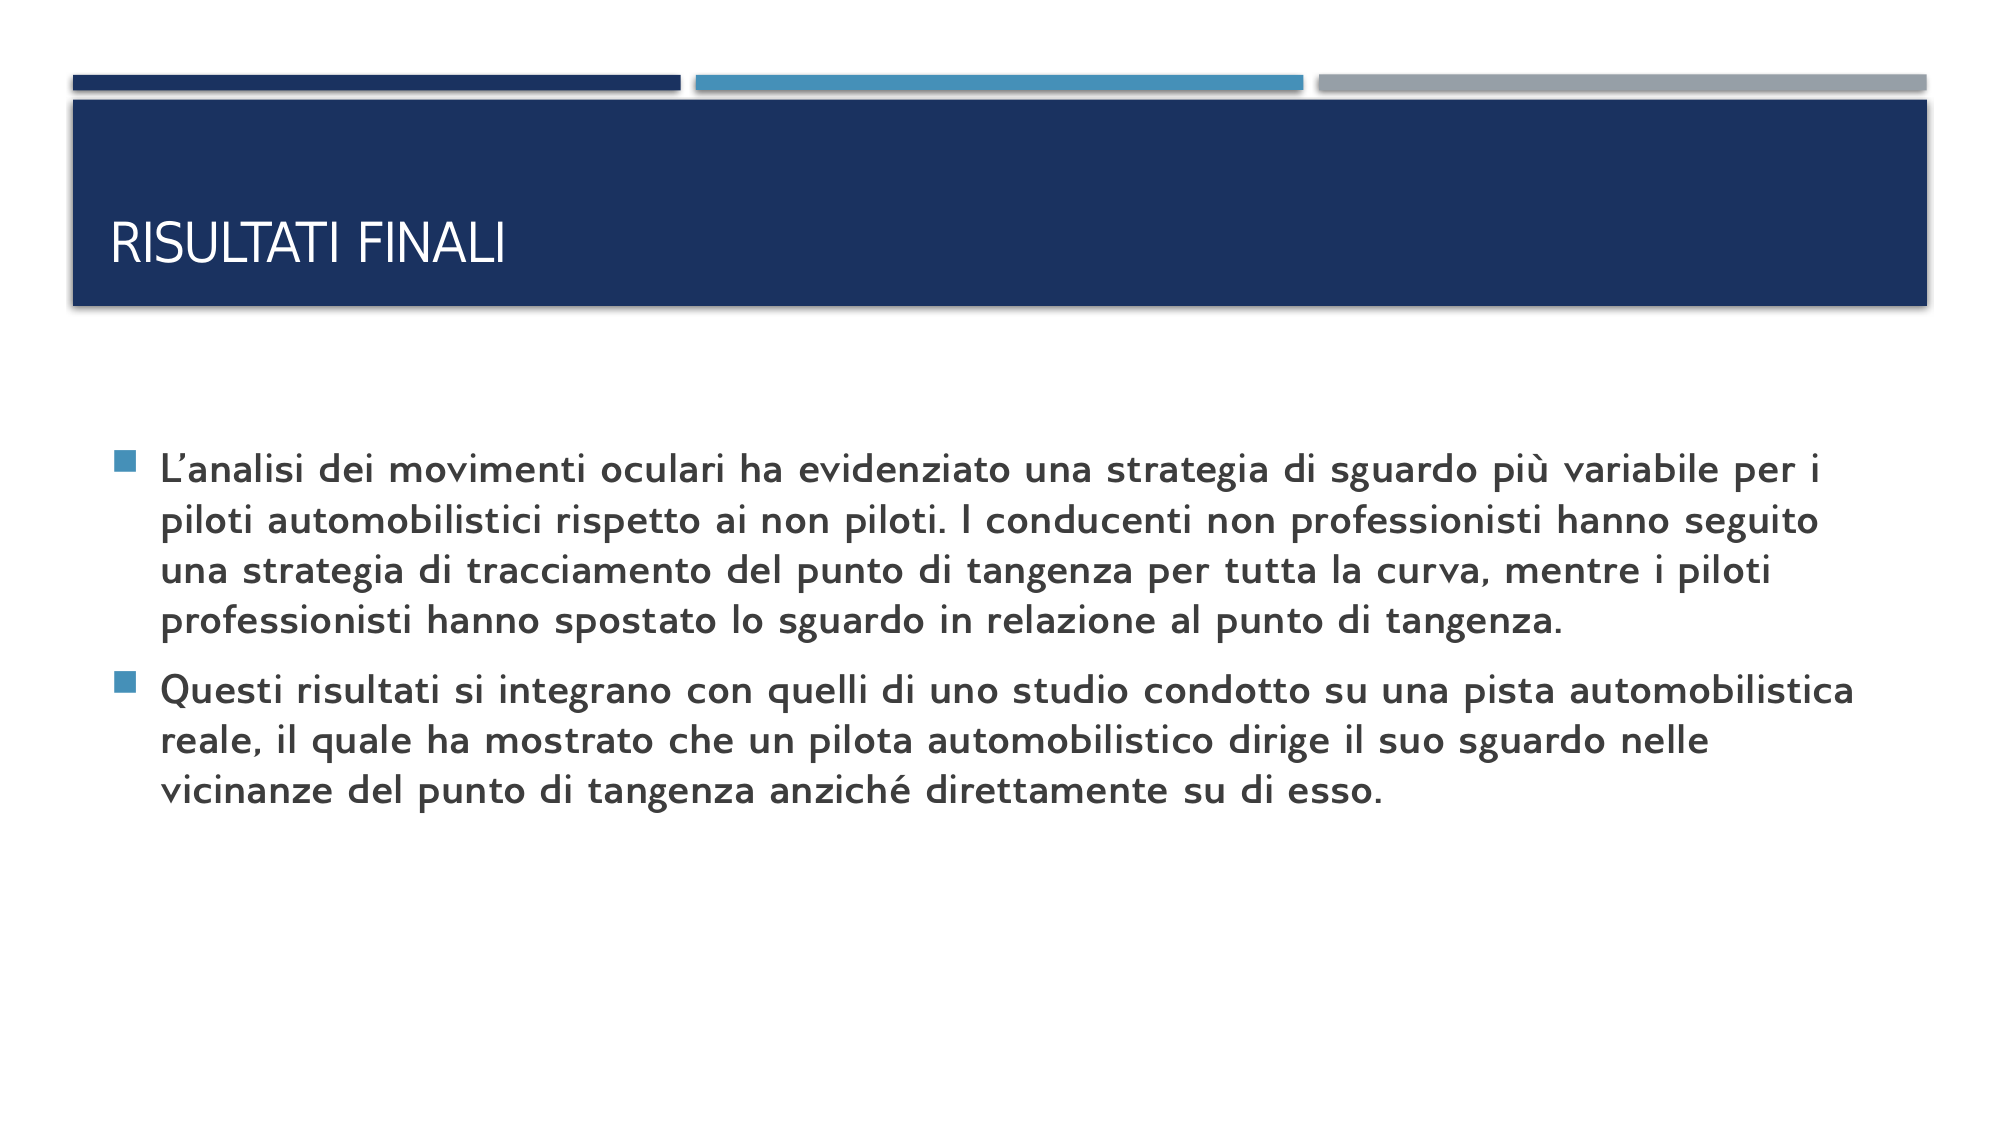

# Risultati finali
L’analisi dei movimenti oculari ha evidenziato una strategia di sguardo più variabile per i piloti automobilistici rispetto ai non piloti. I conducenti non professionisti hanno seguito una strategia di tracciamento del punto di tangenza per tutta la curva, mentre i piloti professionisti hanno spostato lo sguardo in relazione al punto di tangenza.
Questi risultati si integrano con quelli di uno studio condotto su una pista automobilistica reale, il quale ha mostrato che un pilota automobilistico dirige il suo sguardo nelle vicinanze del punto di tangenza anziché direttamente su di esso.